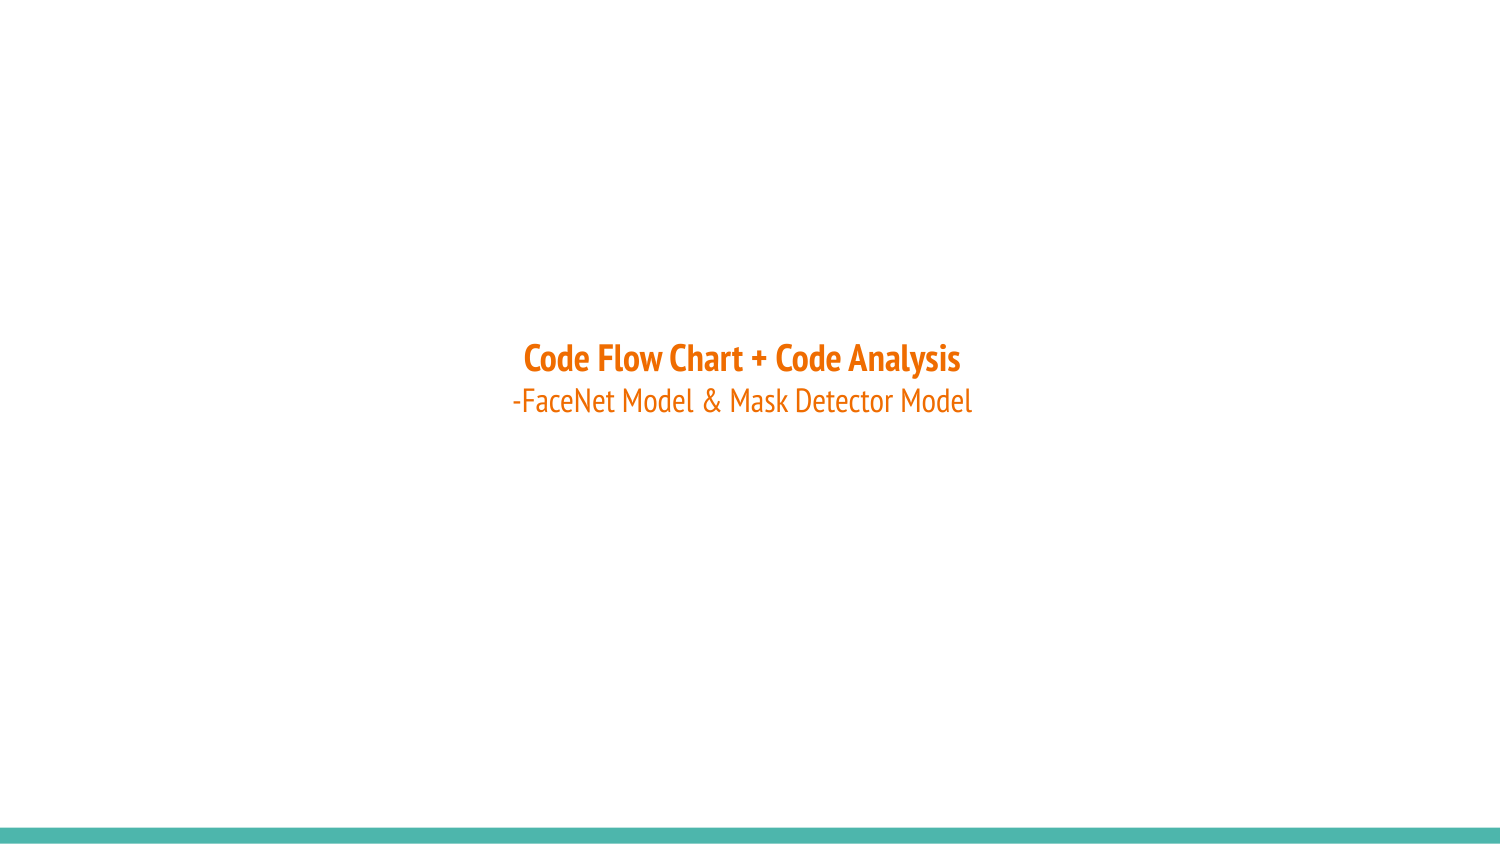

# Code Flow Chart + Code Analysis
-FaceNet Model & Mask Detector Model